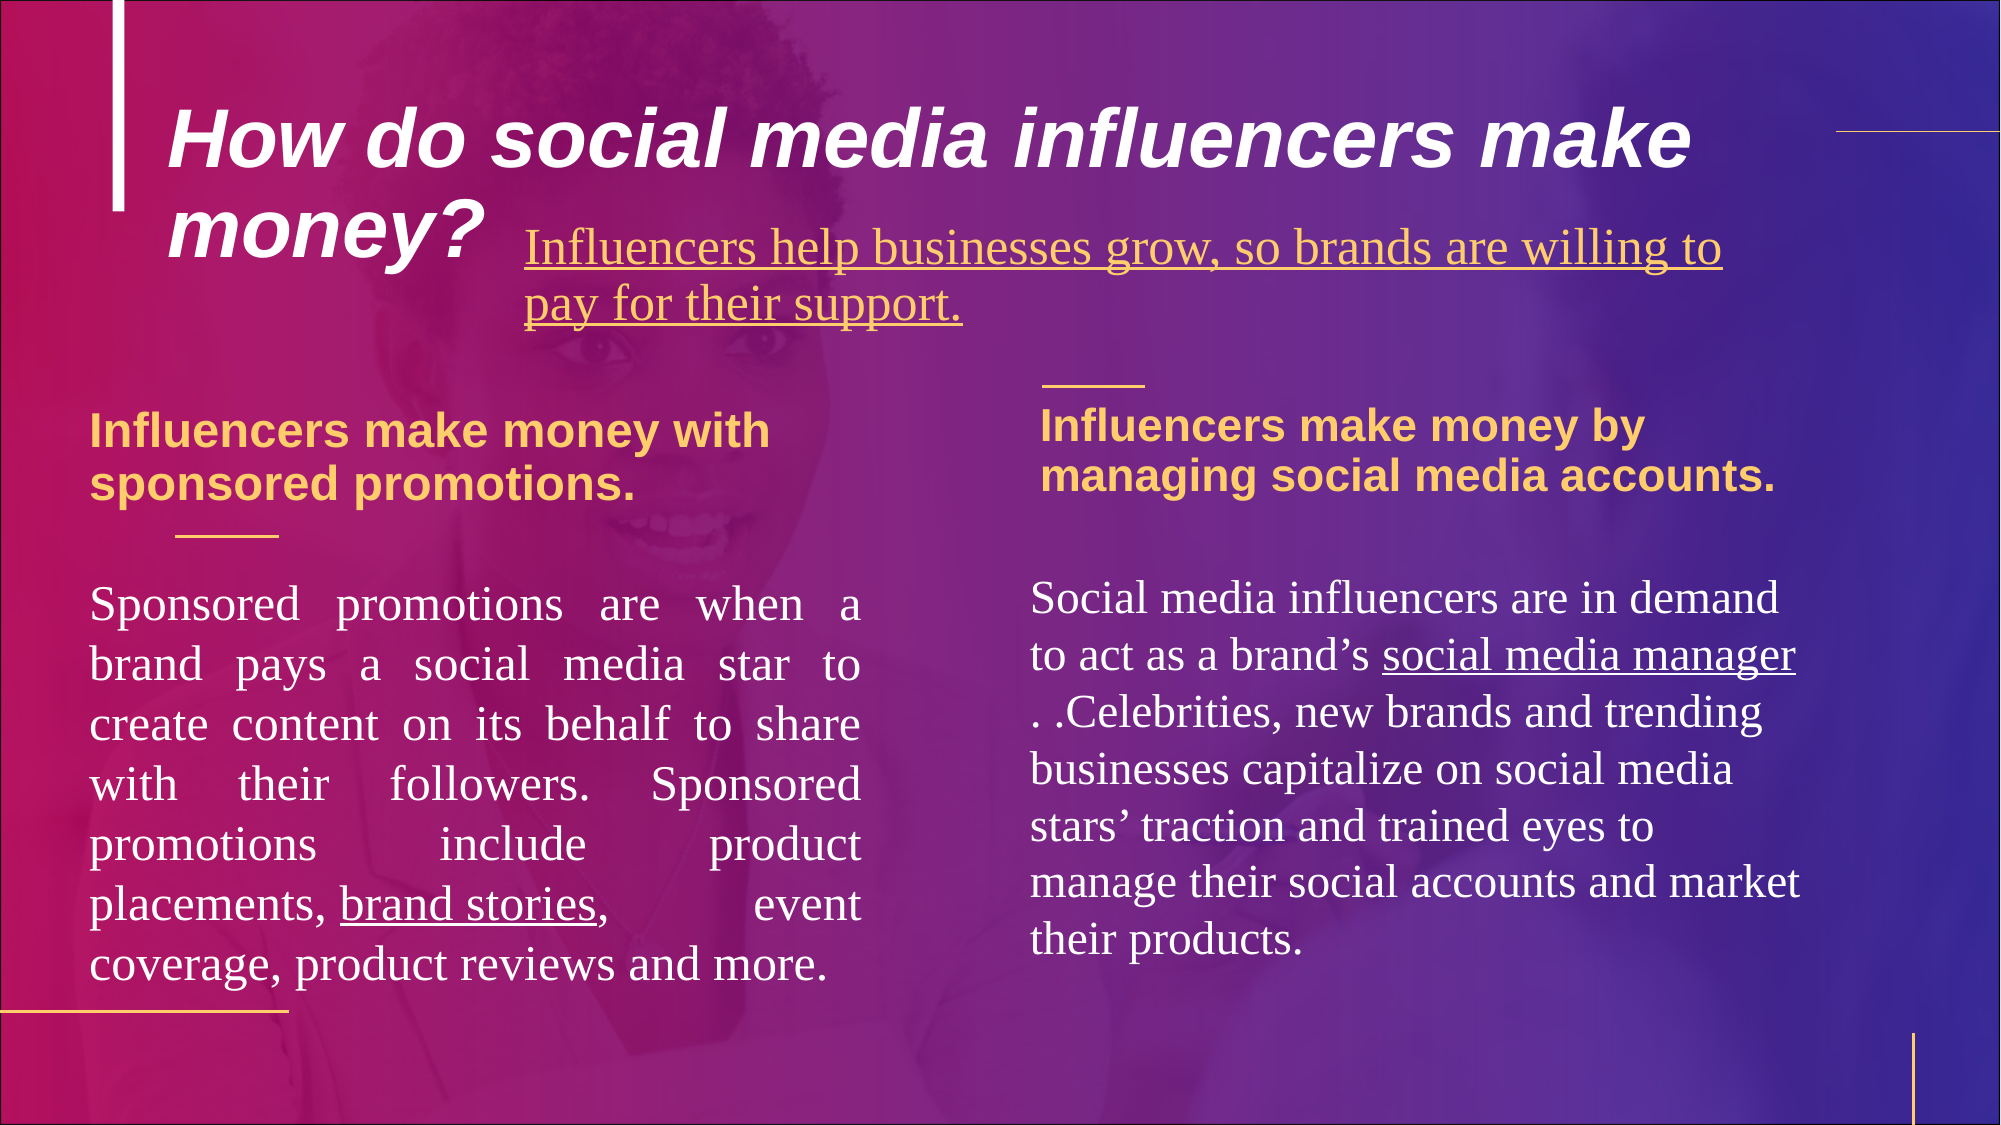

# How do social media influencers make money?
Influencers help businesses grow, so brands are willing to pay for their support.
Influencers make money with sponsored promotions.
Influencers make money by managing social media accounts.
Social media influencers are in demand to act as a brand’s social media manager. .Celebrities, new brands and trending businesses capitalize on social media stars’ traction and trained eyes to manage their social accounts and market their products.
Sponsored promotions are when a brand pays a social media star to create content on its behalf to share with their followers. Sponsored promotions include product placements, brand stories, event coverage, product reviews and more.